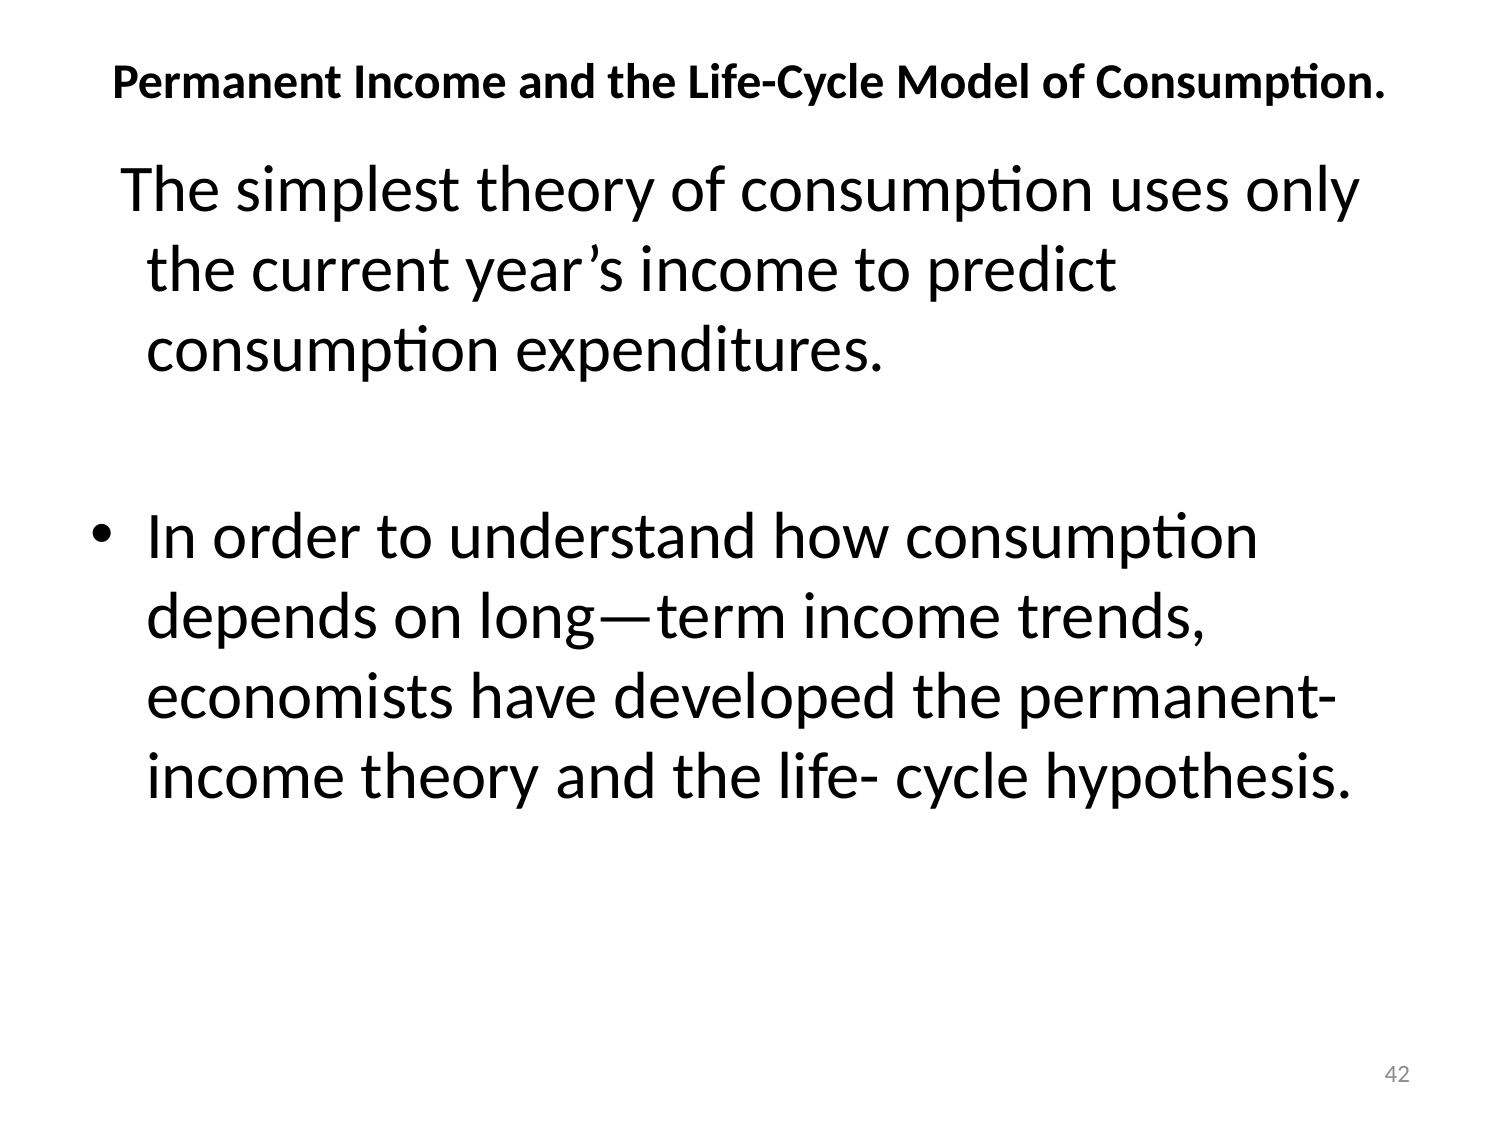

# Permanent Income and the Life-Cycle Model of Consumption.
  The simplest theory of consumption uses only the current year’s income to predict consumption expenditures.

In order to understand how consumption depends on long—term income trends, economists have developed the permanent-income theory and the life- cycle hypothesis.
42